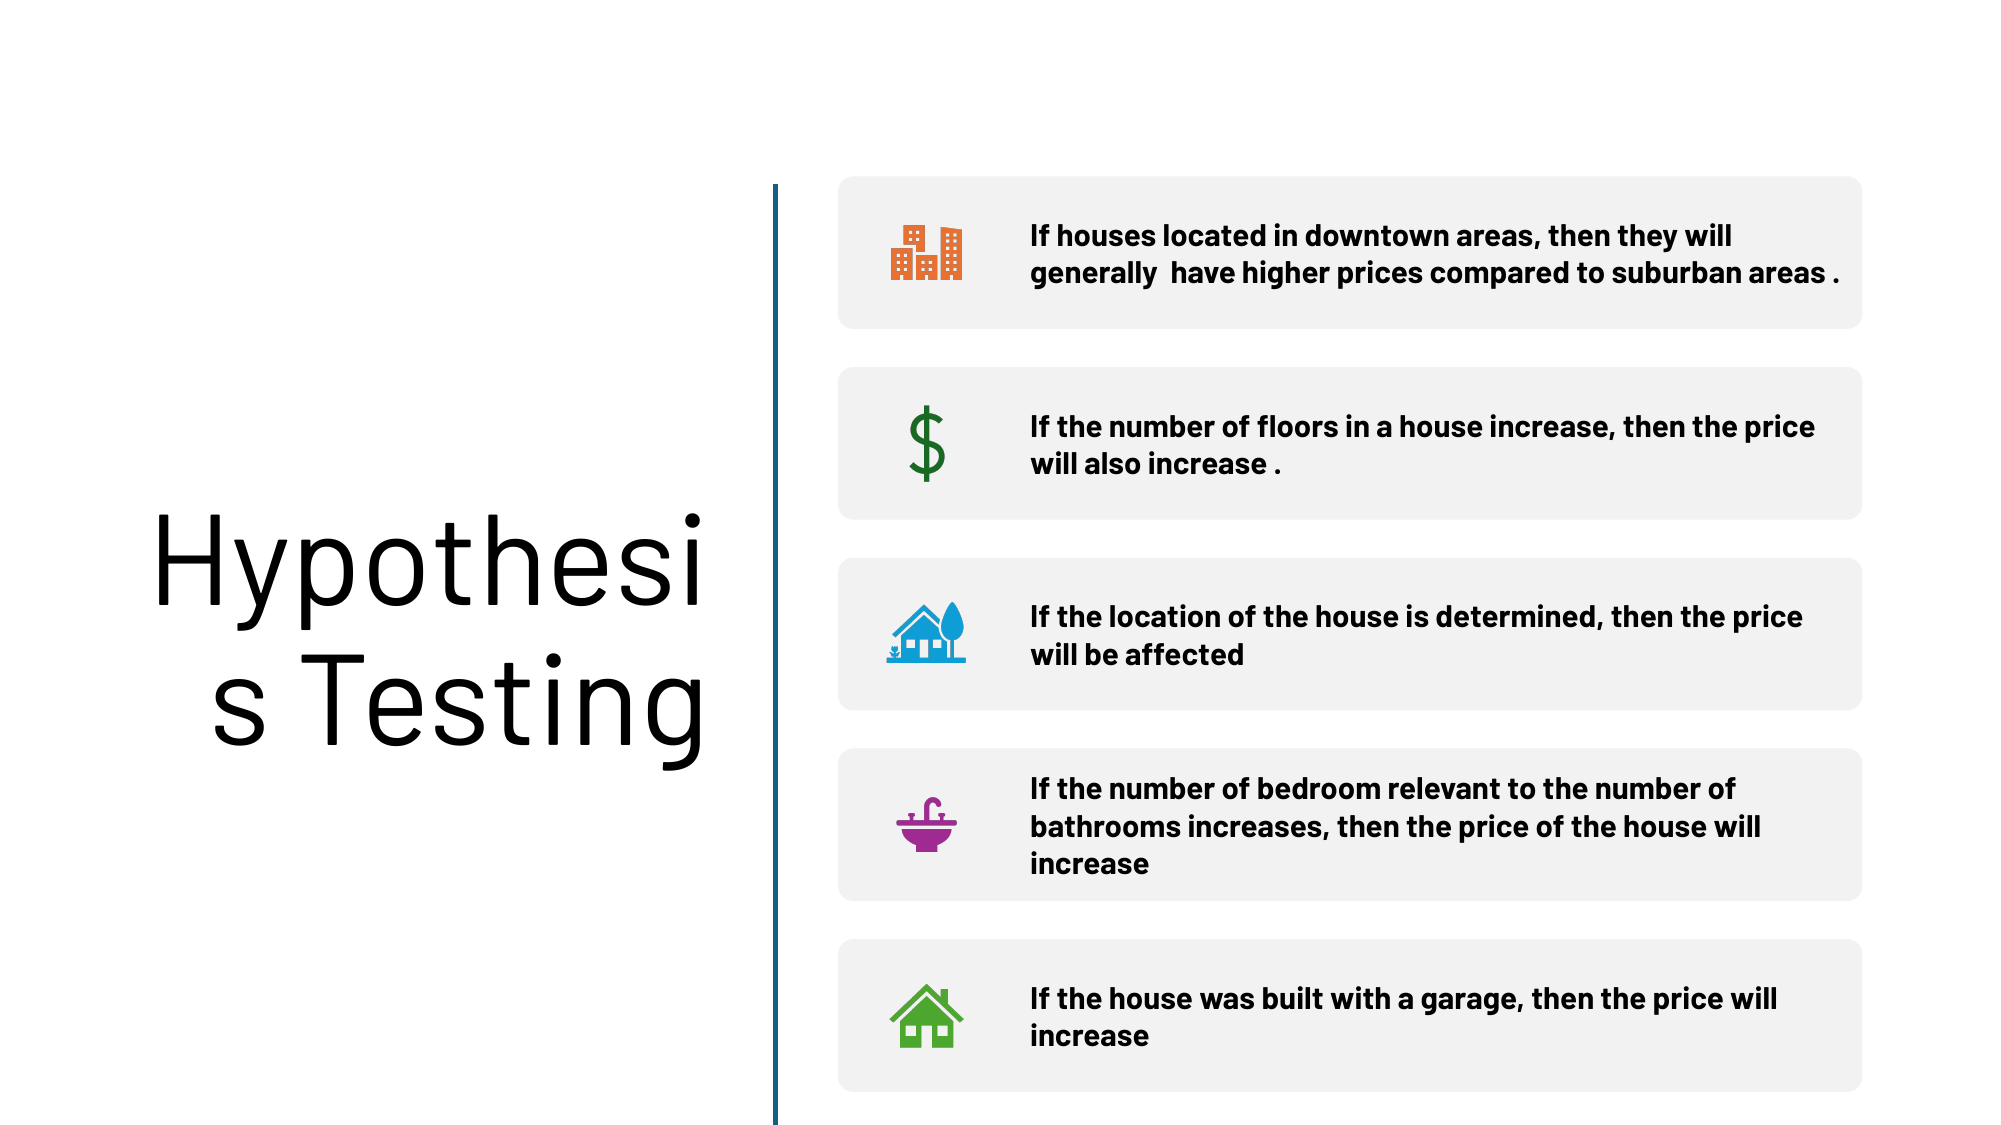

# Hypothesis Testing
If houses located in downtown areas, then they will generally  have higher prices compared to suburban areas .
If the number of floors in a house increase, then the price will also increase .
If the location of the house is determined, then the price will be affected
If the number of bedroom relevant to the number of bathrooms increases, then the price of the house will increase
If the house was built with a garage, then the price will increase